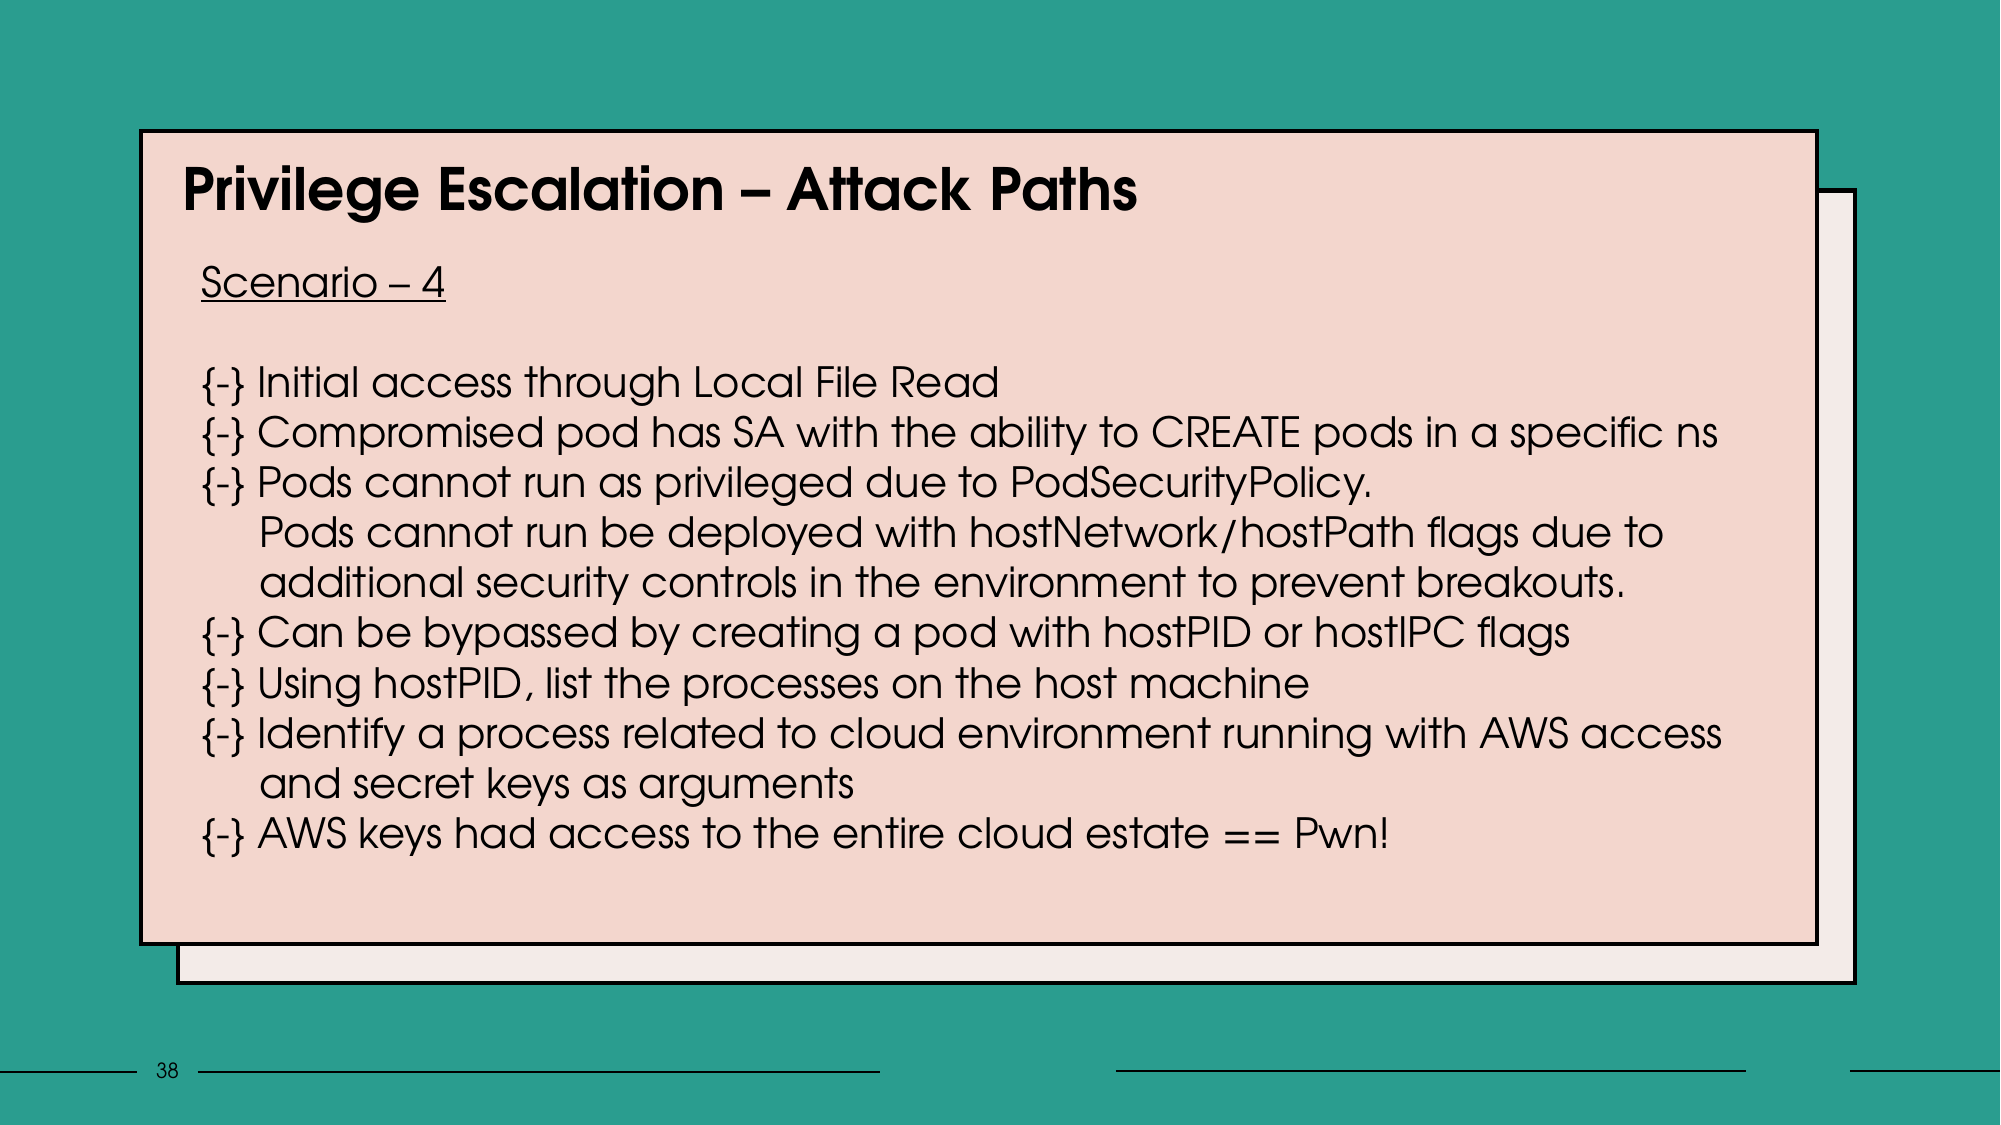

Privilege Escalation – Attack Paths
Scenario – 4

{-} Initial access through Local File Read
{-} Compromised pod has SA with the ability to CREATE pods in a specific ns
{-} Pods cannot run as privileged due to PodSecurityPolicy.
     Pods cannot run be deployed with hostNetwork/hostPath flags due to
     additional security controls in the environment to prevent breakouts.
{-} Can be bypassed by creating a pod with hostPID or hostIPC flags
{-} Using hostPID, list the processes on the host machine
{-} Identify a process related to cloud environment running with AWS access
     and secret keys as arguments
{-} AWS keys had access to the entire cloud estate == Pwn!
38